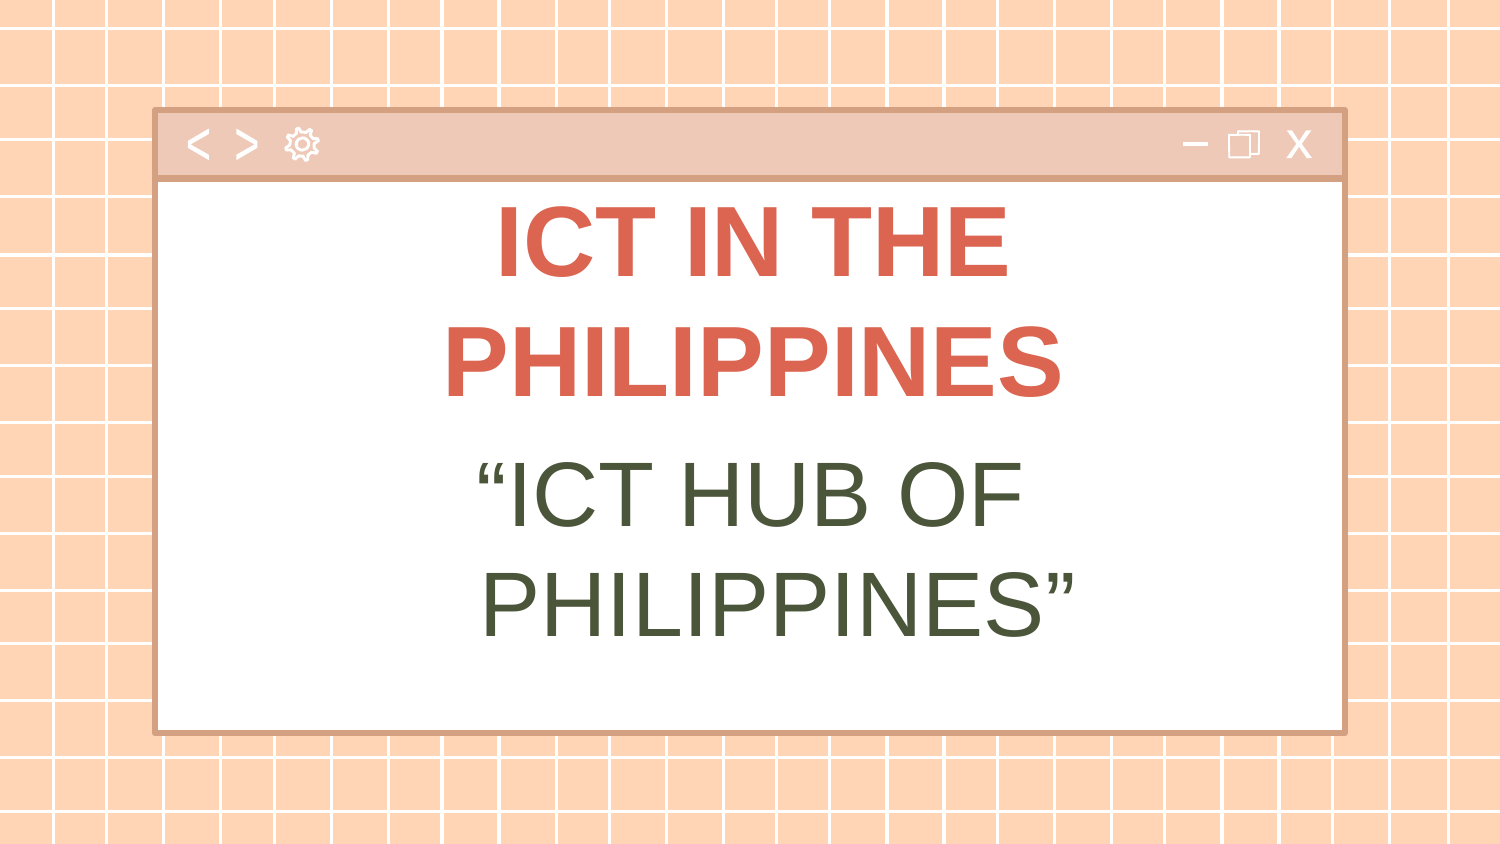

# ICT IN THE PHILIPPINES
“ICT HUB OF PHILIPPINES”